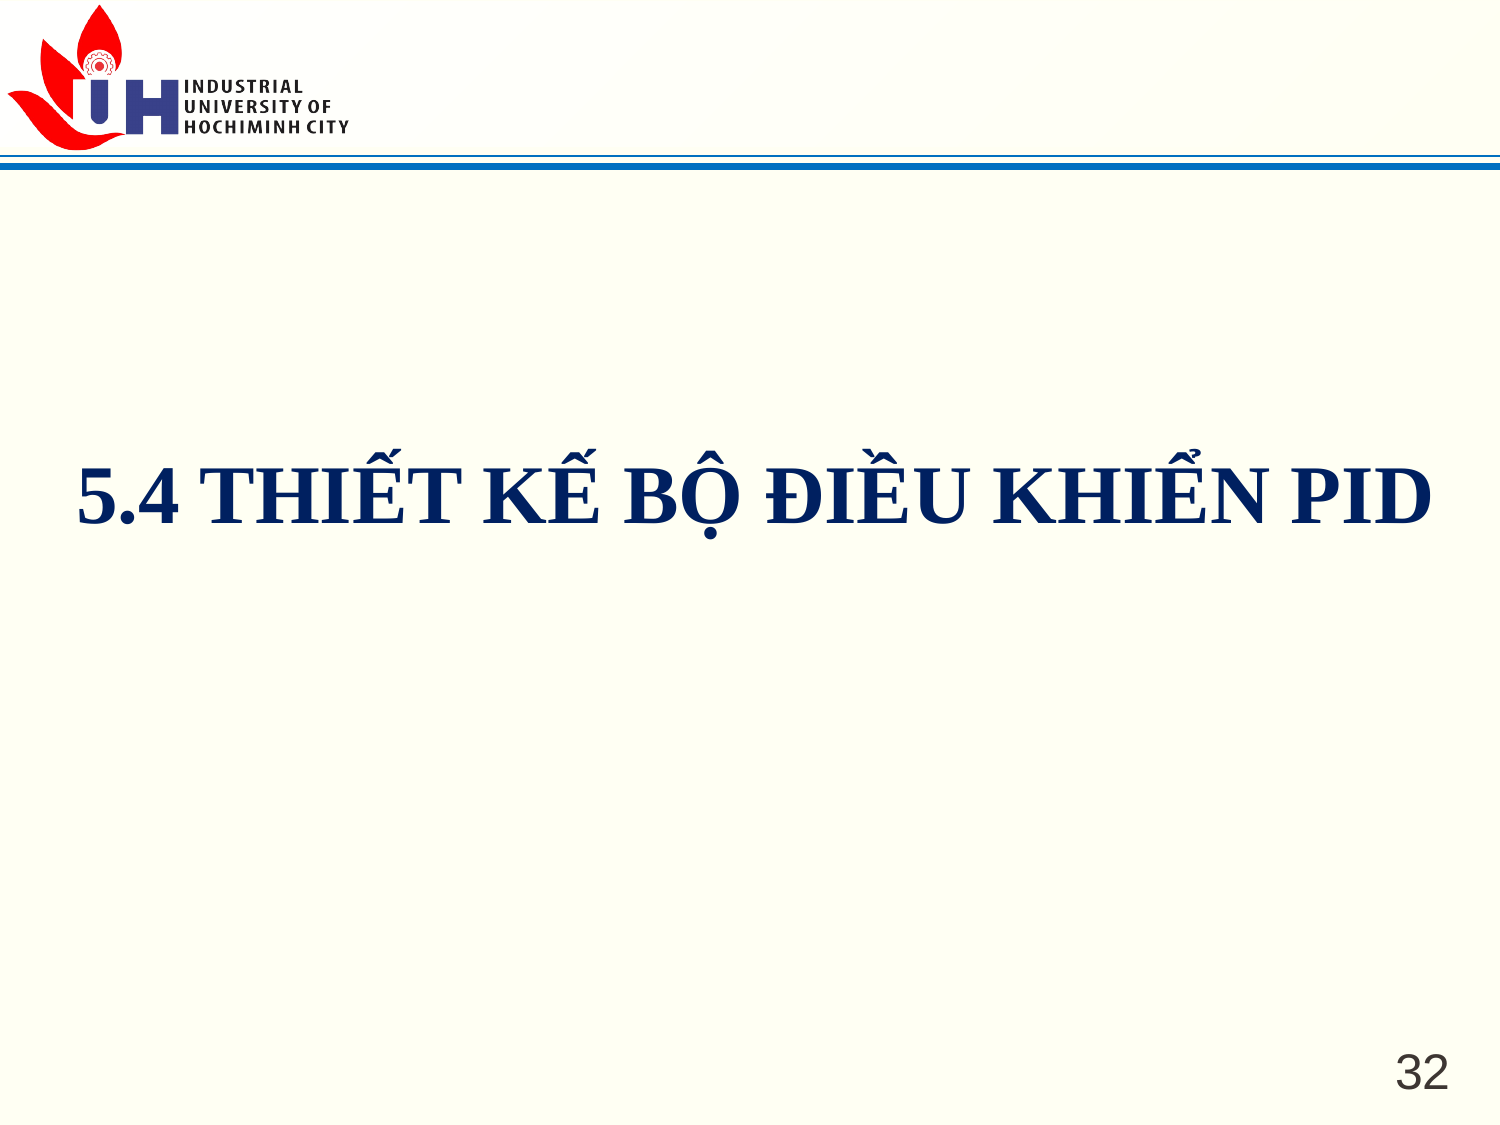

5.4 THIẾT KẾ BỘ ĐIỀU KHIỂN PID
32